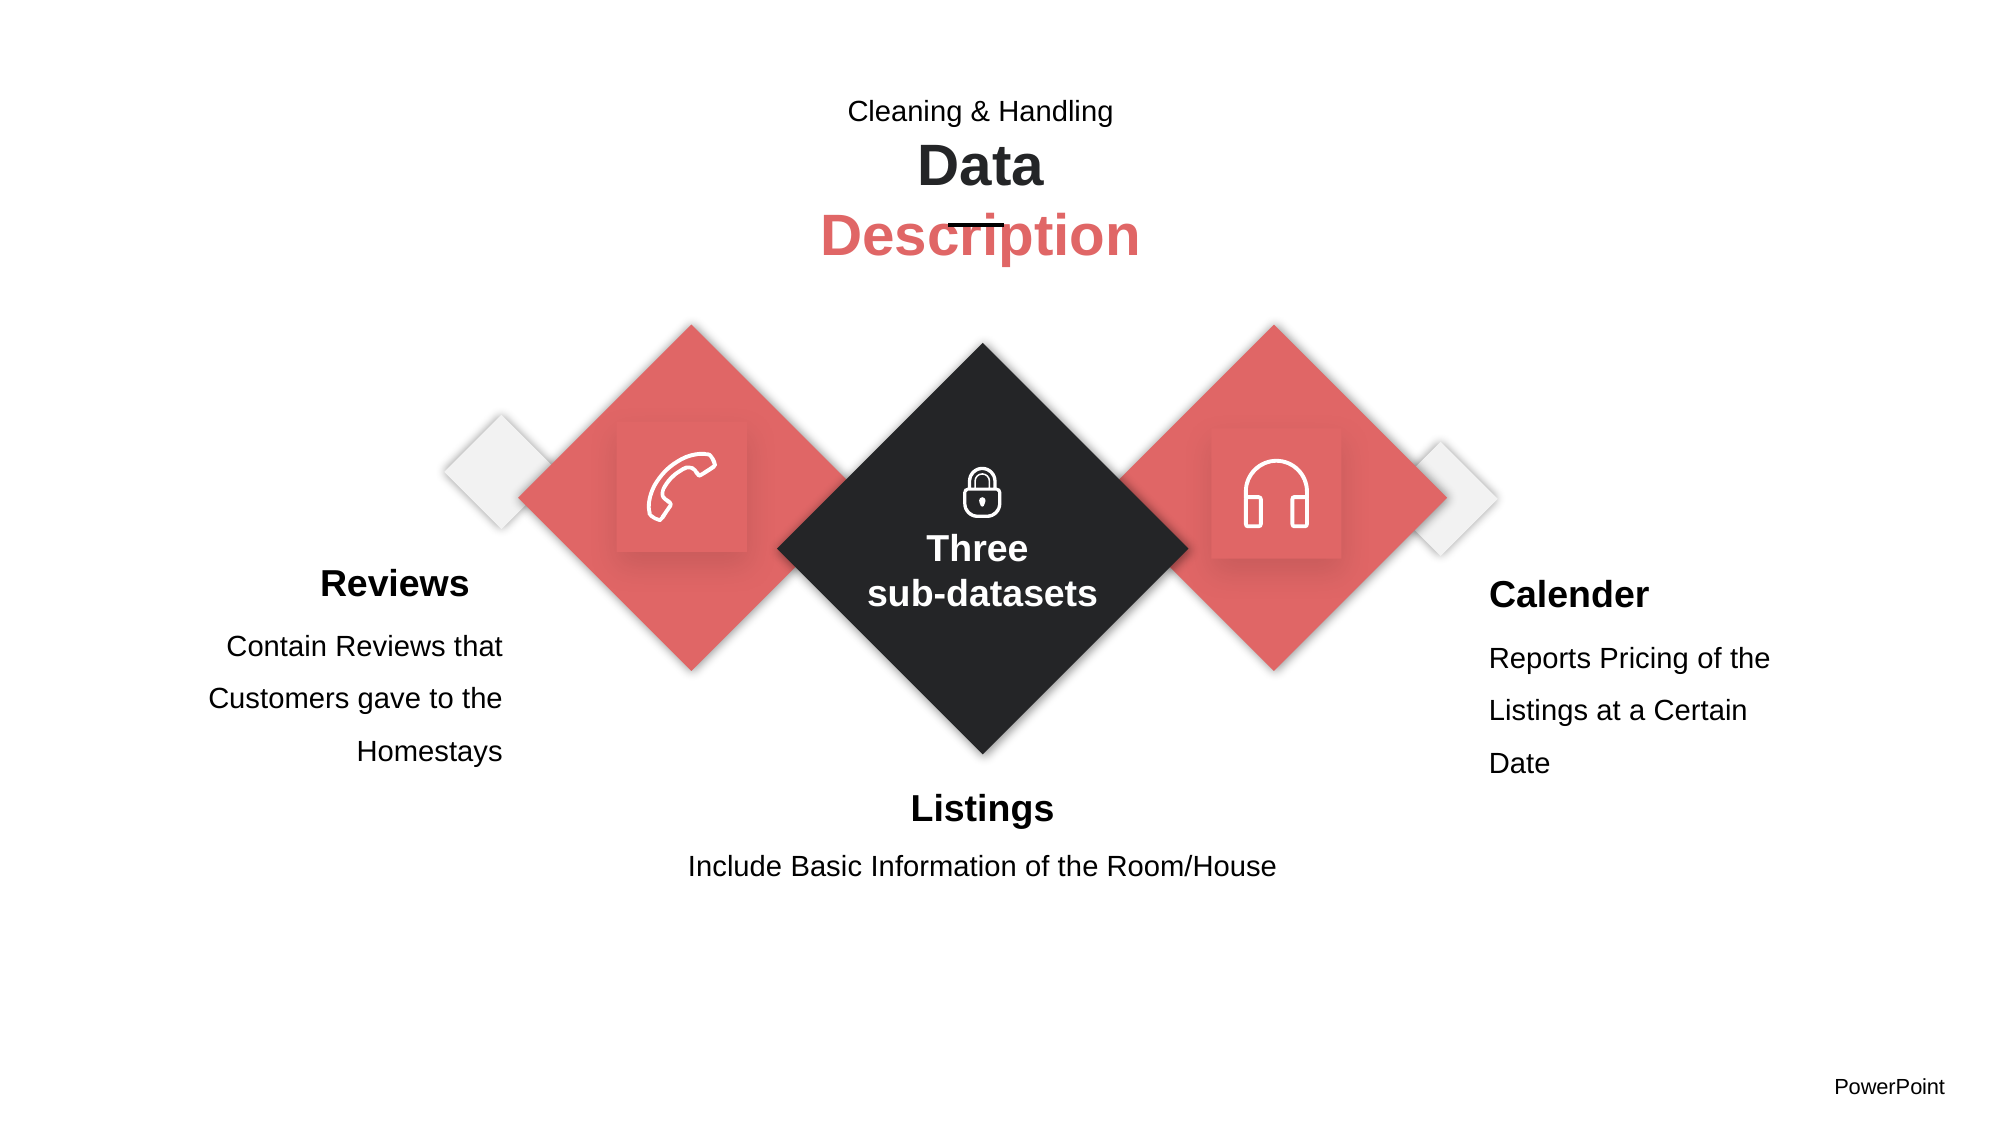

Cleaning & Handling
Data Description

Three
sub-datasets

Reviews
Contain Reviews that Customers gave to the Homestays
Calender
Reports Pricing of the Listings at a Certain Date
Listings
Include Basic Information of the Room/House